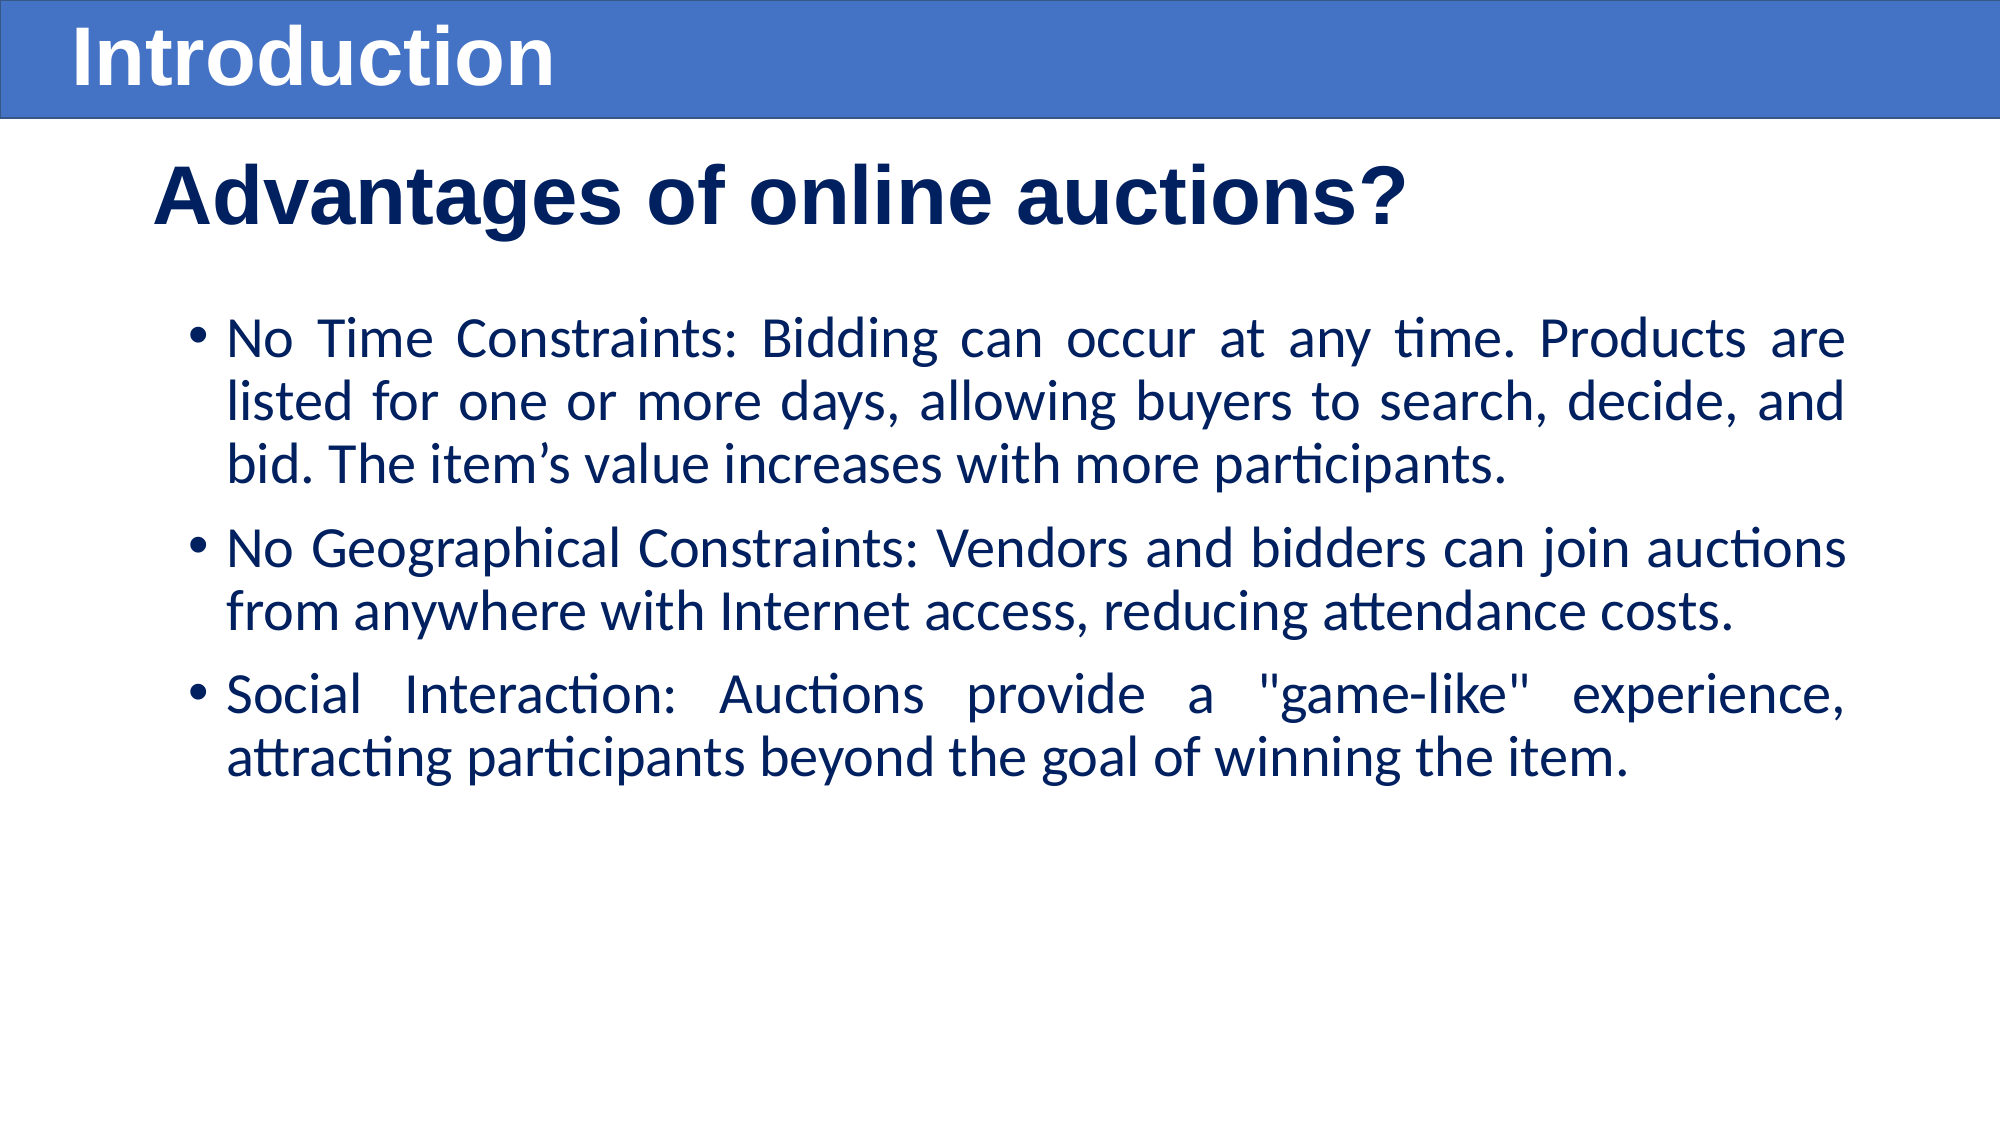

Introduction
# Advantages of online auctions?
No Time Constraints: Bidding can occur at any time. Products are listed for one or more days, allowing buyers to search, decide, and bid. The item’s value increases with more participants.
No Geographical Constraints: Vendors and bidders can join auctions from anywhere with Internet access, reducing attendance costs.
Social Interaction: Auctions provide a "game-like" experience, attracting participants beyond the goal of winning the item.